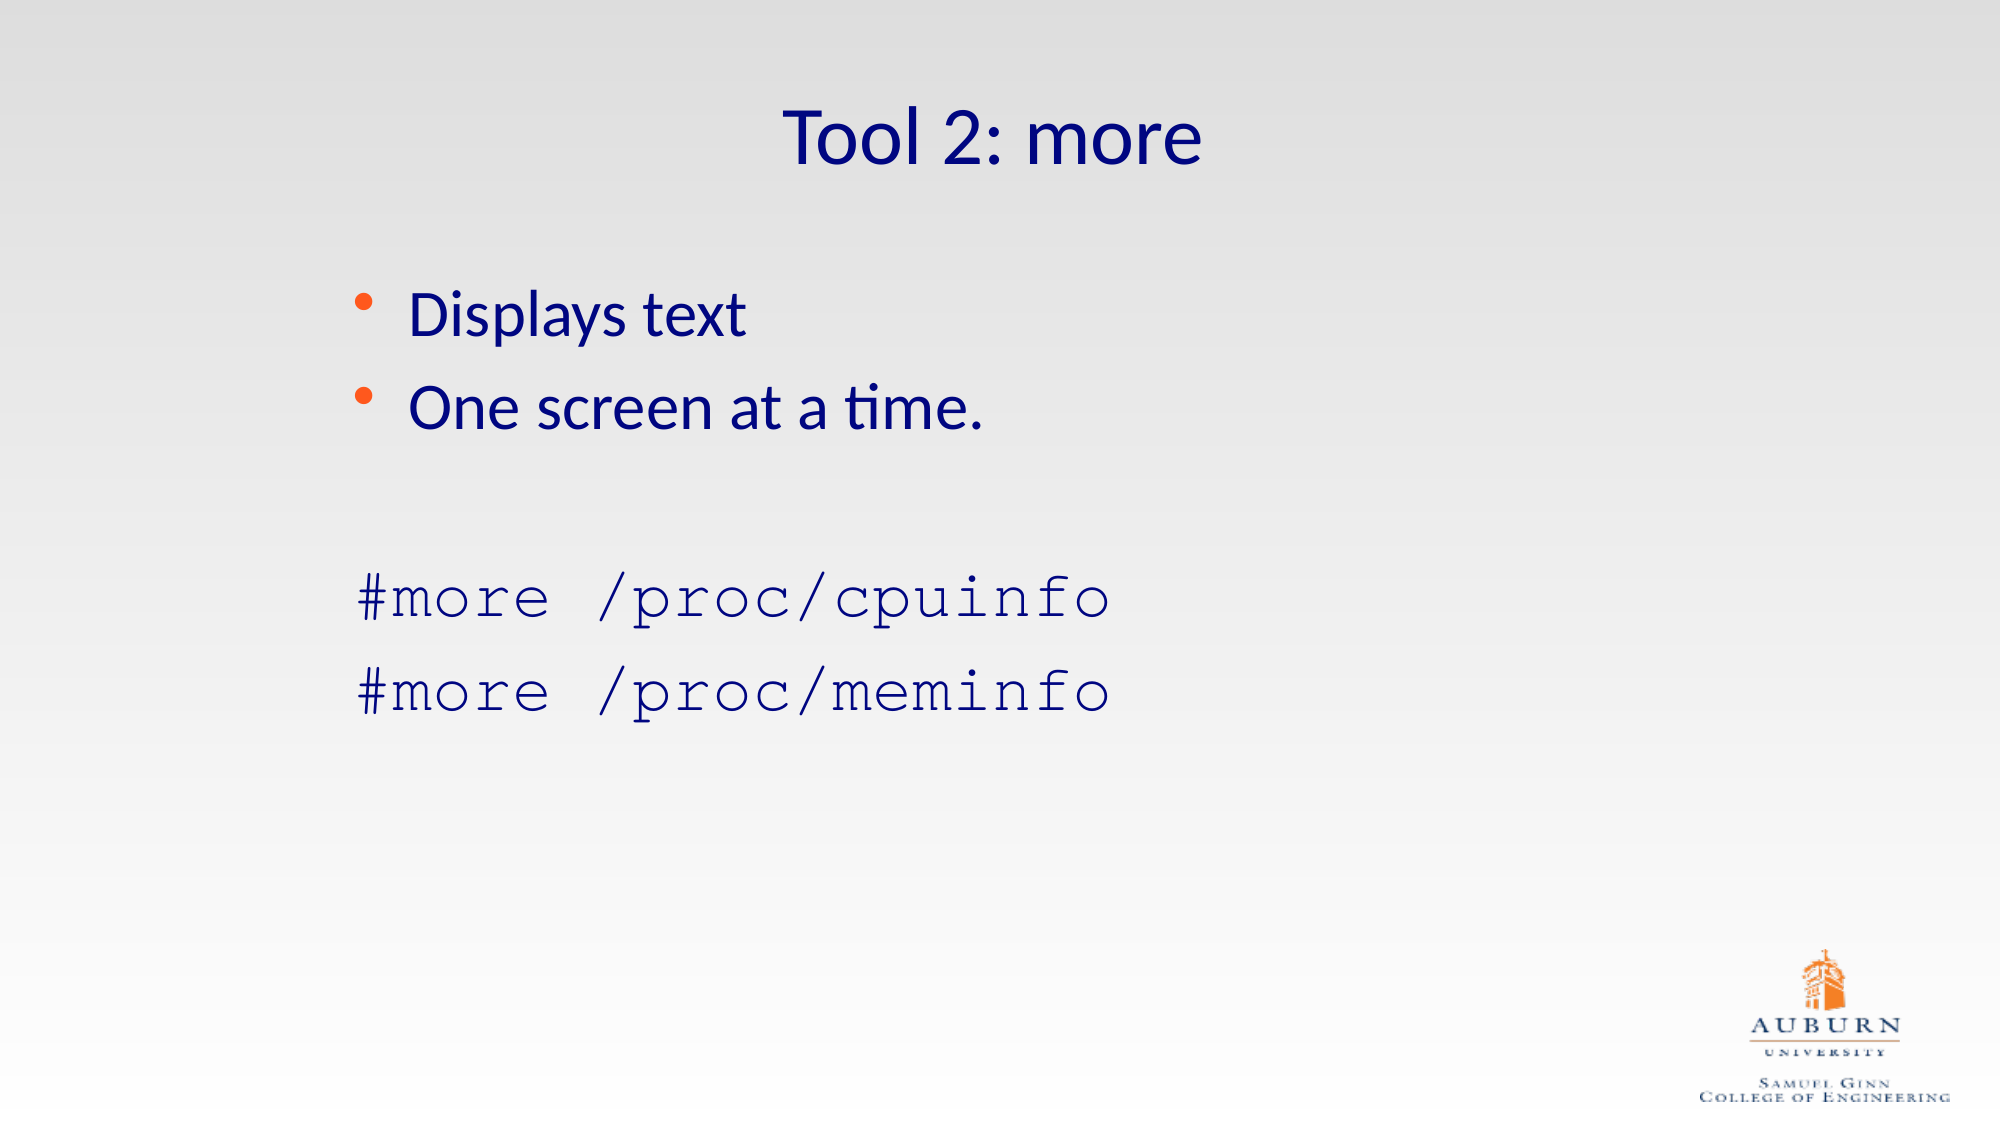

# Tool 2: more
Displays text
One screen at a time.

#more /proc/cpuinfo
#more /proc/meminfo